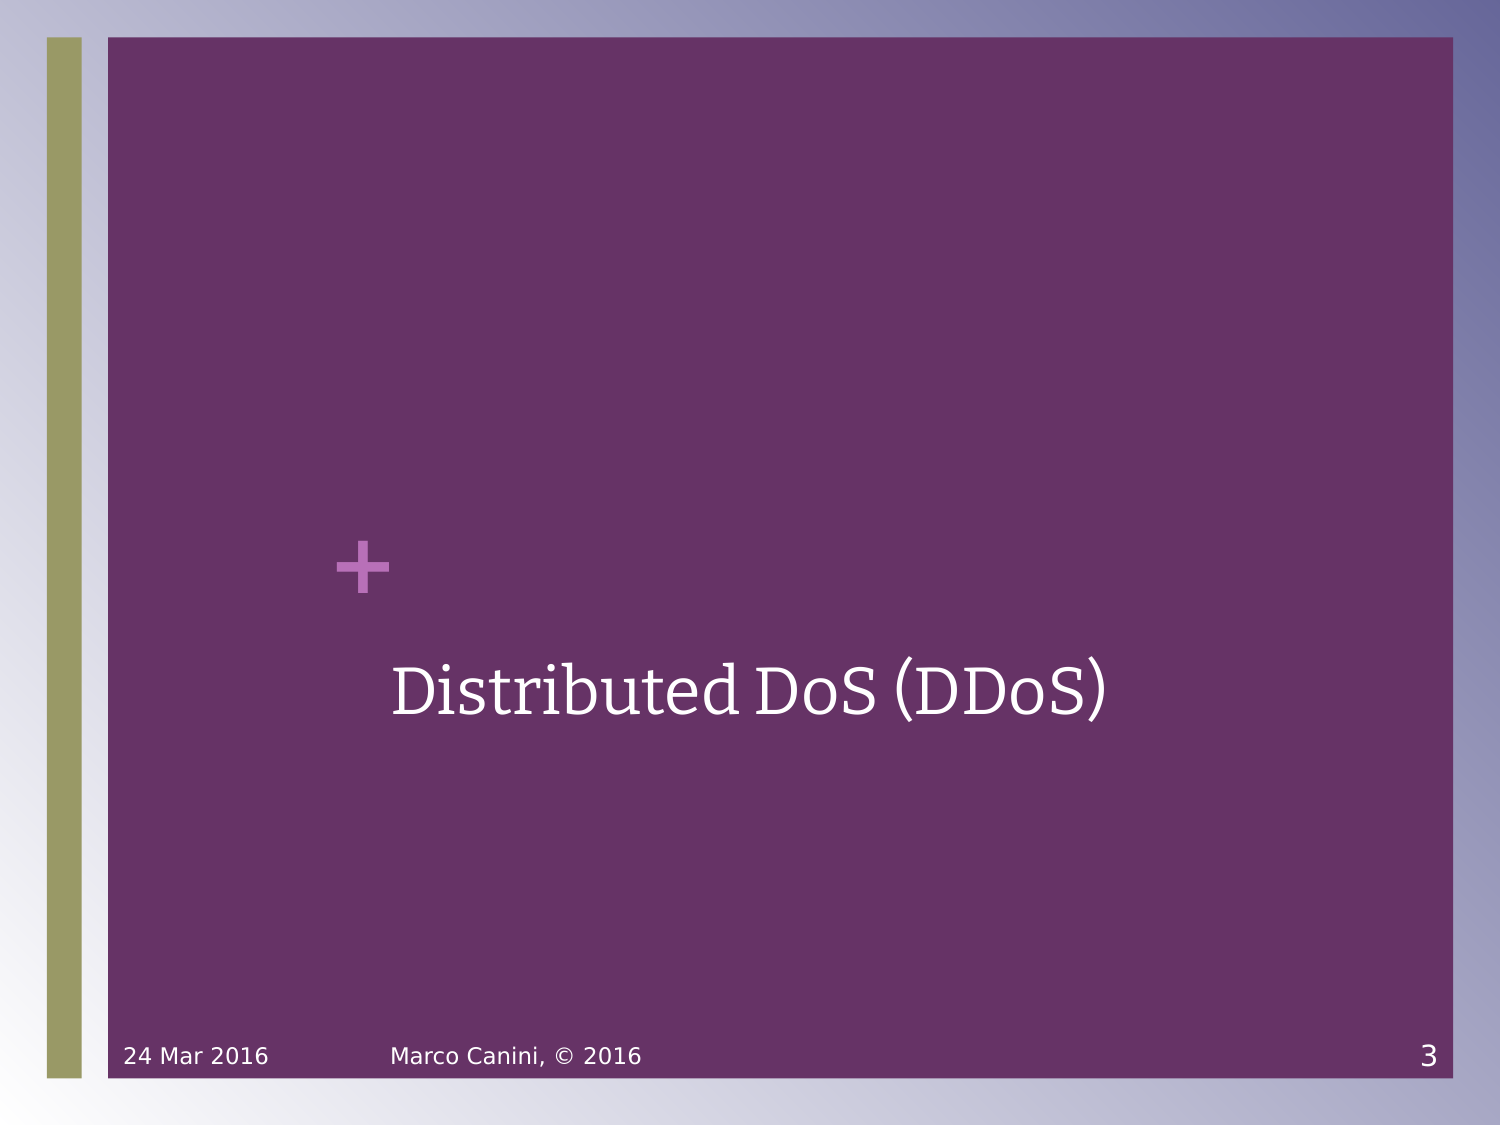

# Distributed DoS (DDoS)

24 Mar 2016
Marco Canini, © 2016
3